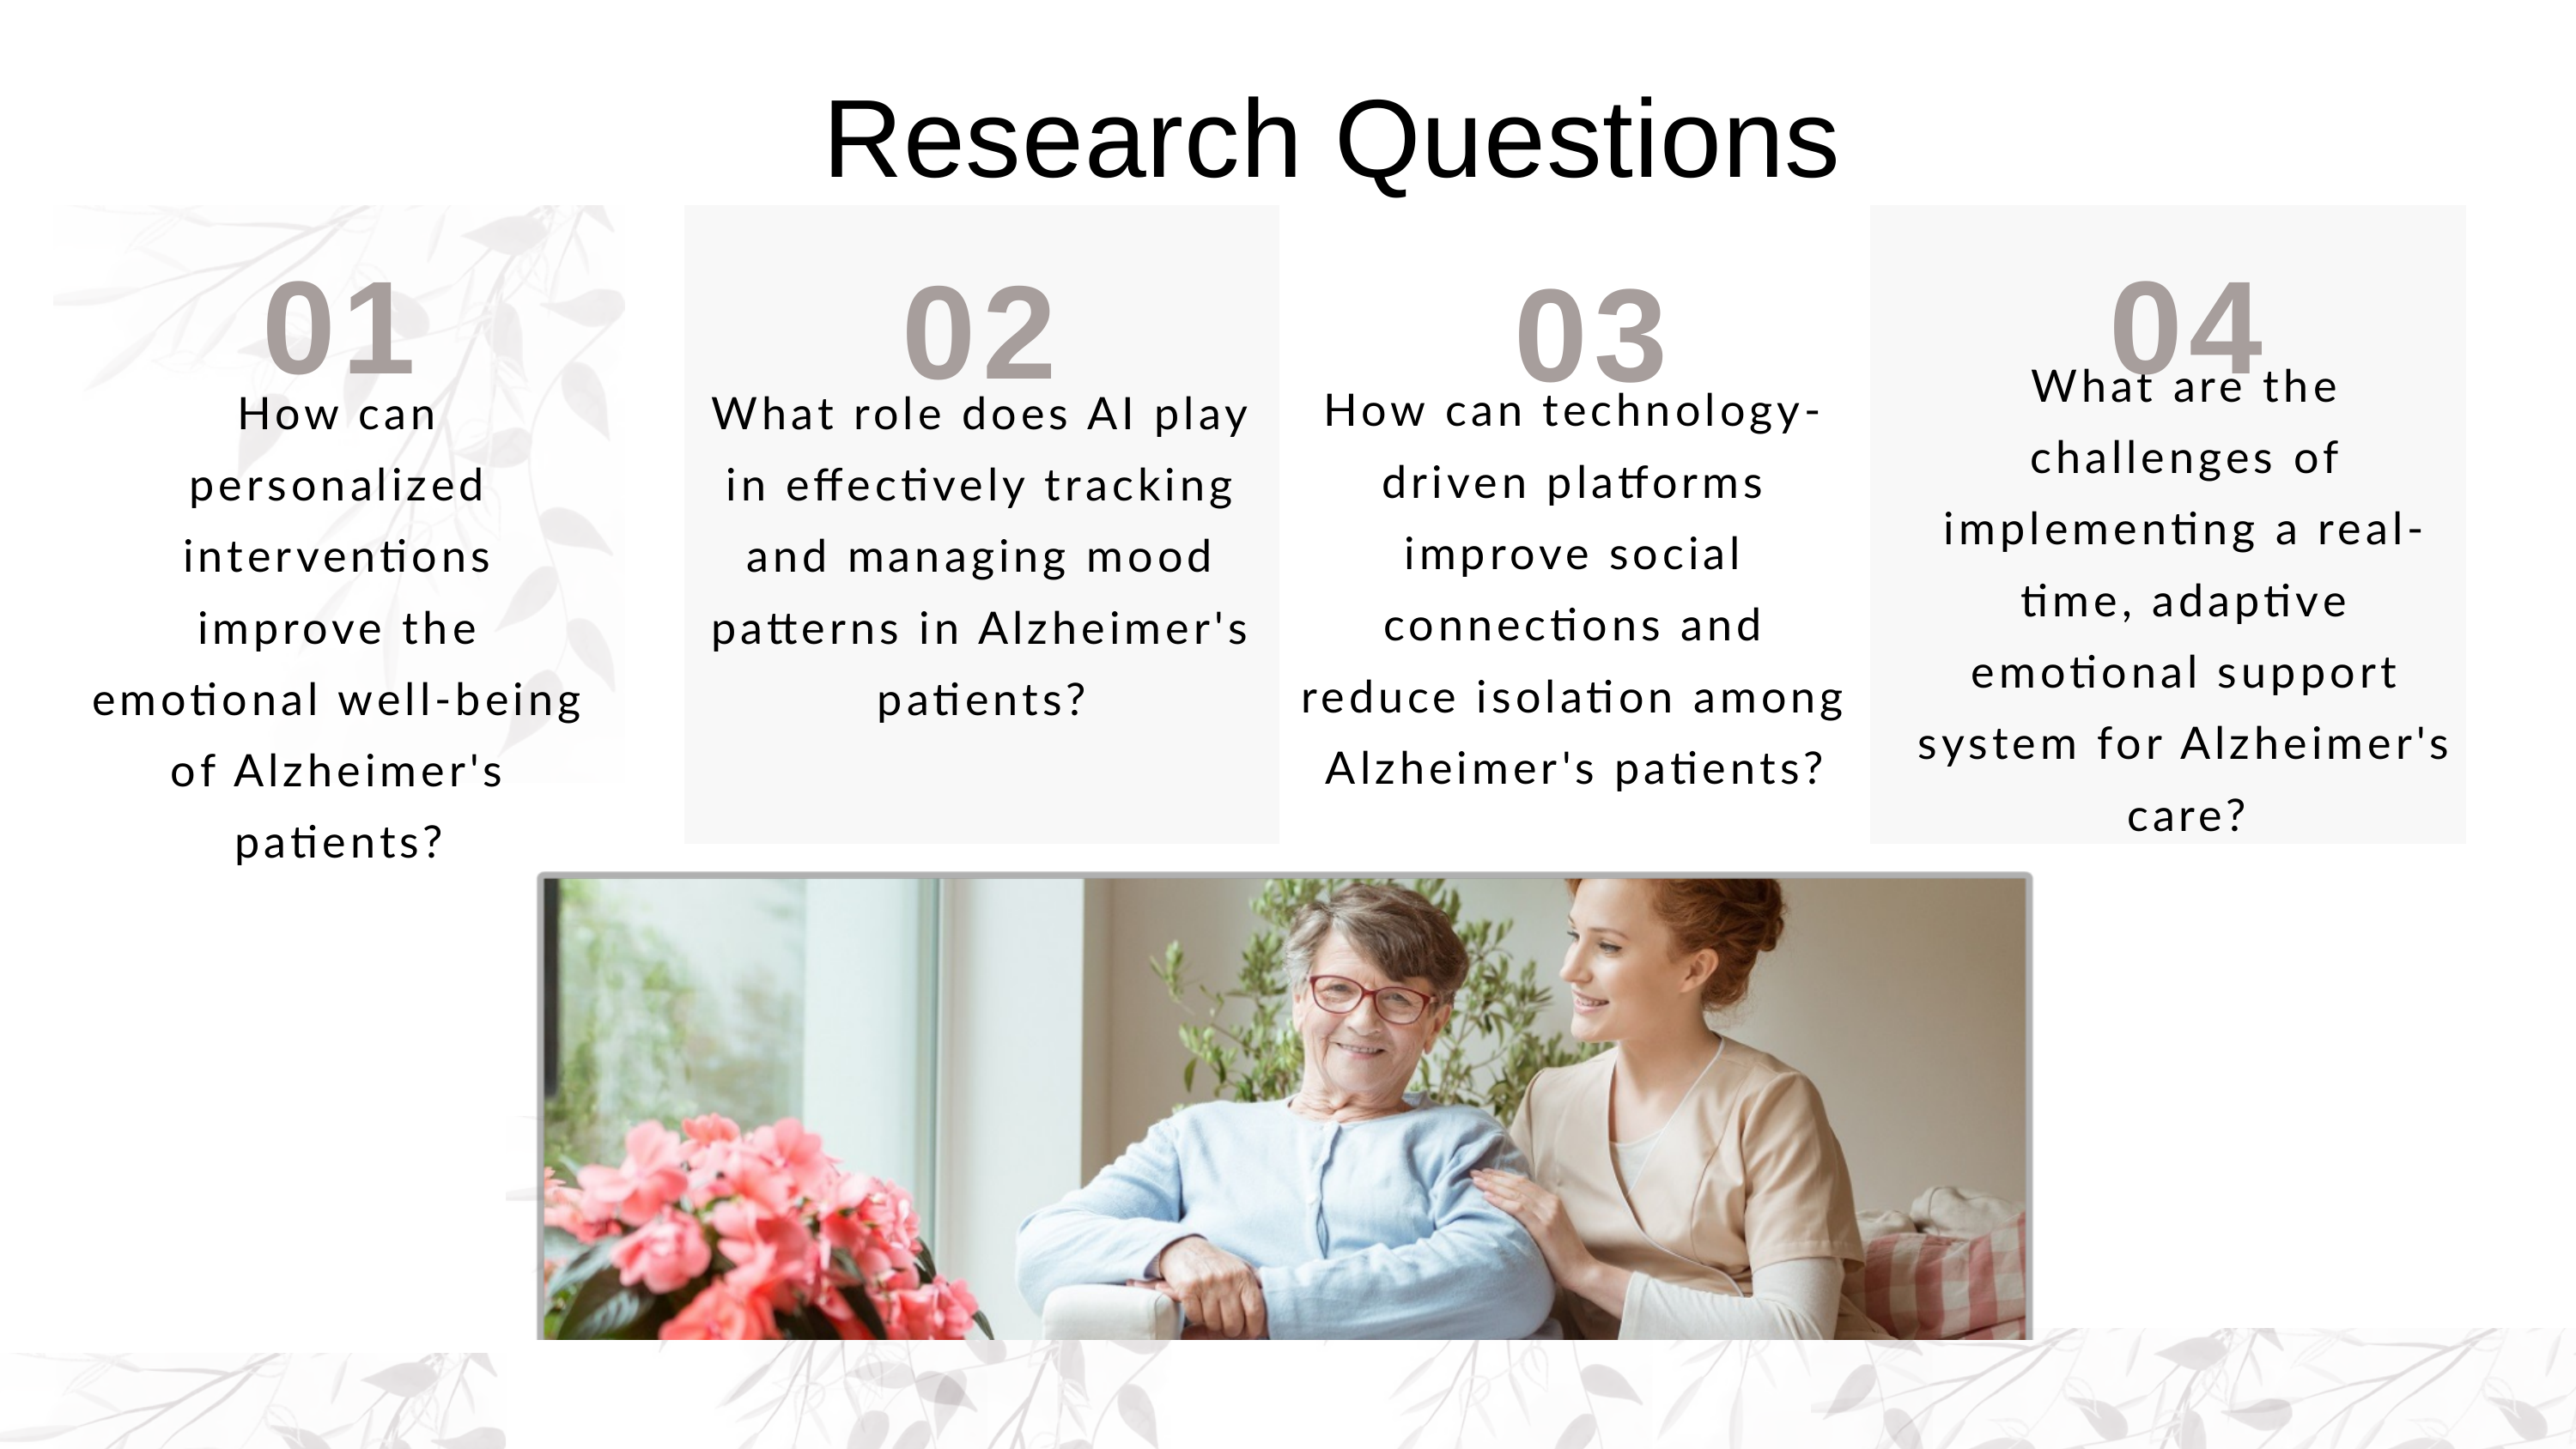

Research Questions

01
04
02
03
What are the challenges of implementing a real-time, adaptive emotional support system for Alzheimer's care?
How can technology-driven platforms improve social connections and reduce isolation among Alzheimer's patients?
How can personalized interventions improve the emotional well-being of Alzheimer's patients?
What role does AI play in effectively tracking and managing mood patterns in Alzheimer's patients?